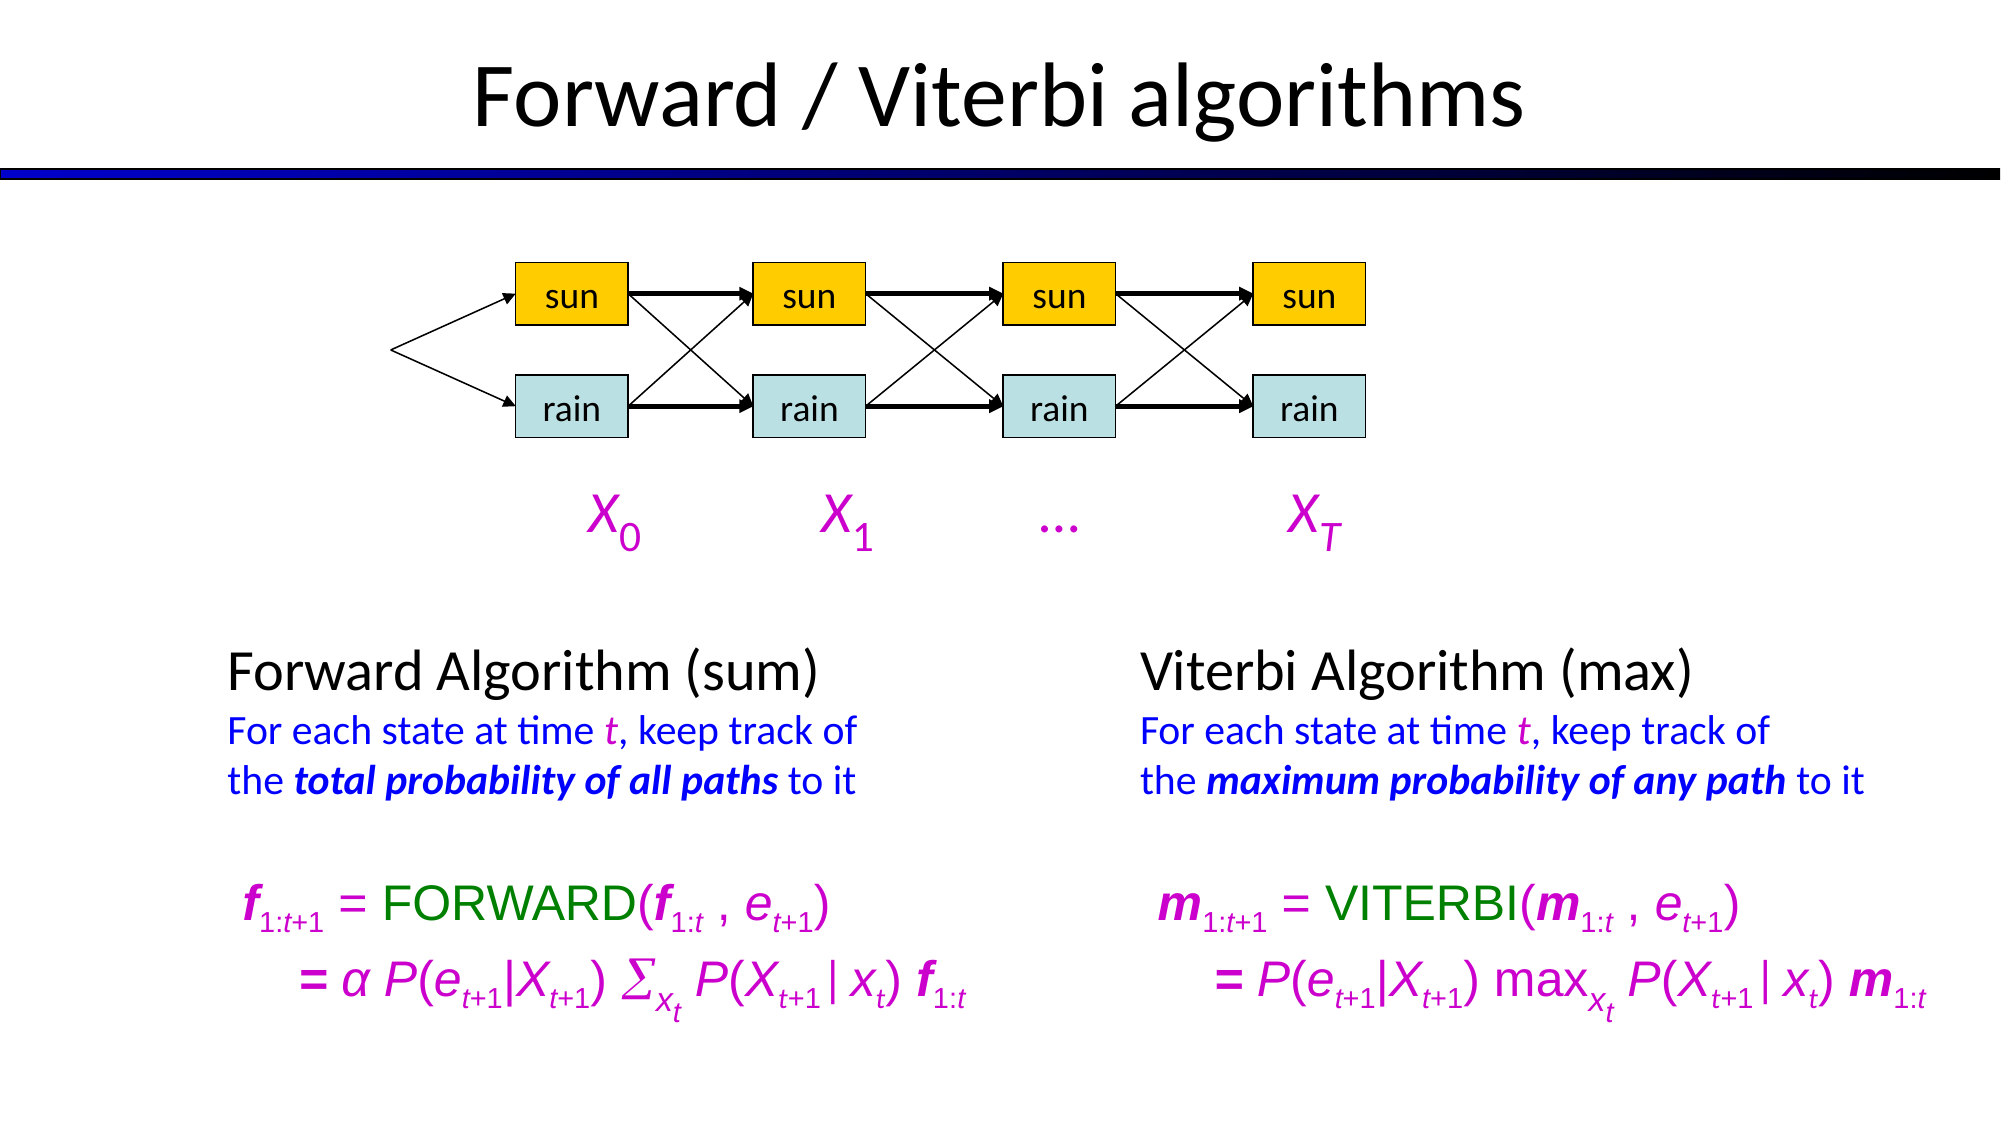

# Forward / Viterbi algorithms
sun
sun
sun
sun
rain
rain
rain
rain
  X0                   X1                 …                      XT
Viterbi Algorithm (max)
For each state at time t, keep track of     the maximum probability of any path to it
Forward Algorithm (sum)
For each state at time t, keep track of the total probability of all paths to it
f1:t+1 = Forward(f1:t , et+1)
    = α P(et+1|Xt+1) ∑xt P(Xt+1| xt) f1:t

m1:t+1 = Viterbi(m1:t , et+1)
    = P(et+1|Xt+1) maxxt P(Xt+1| xt) m1:t